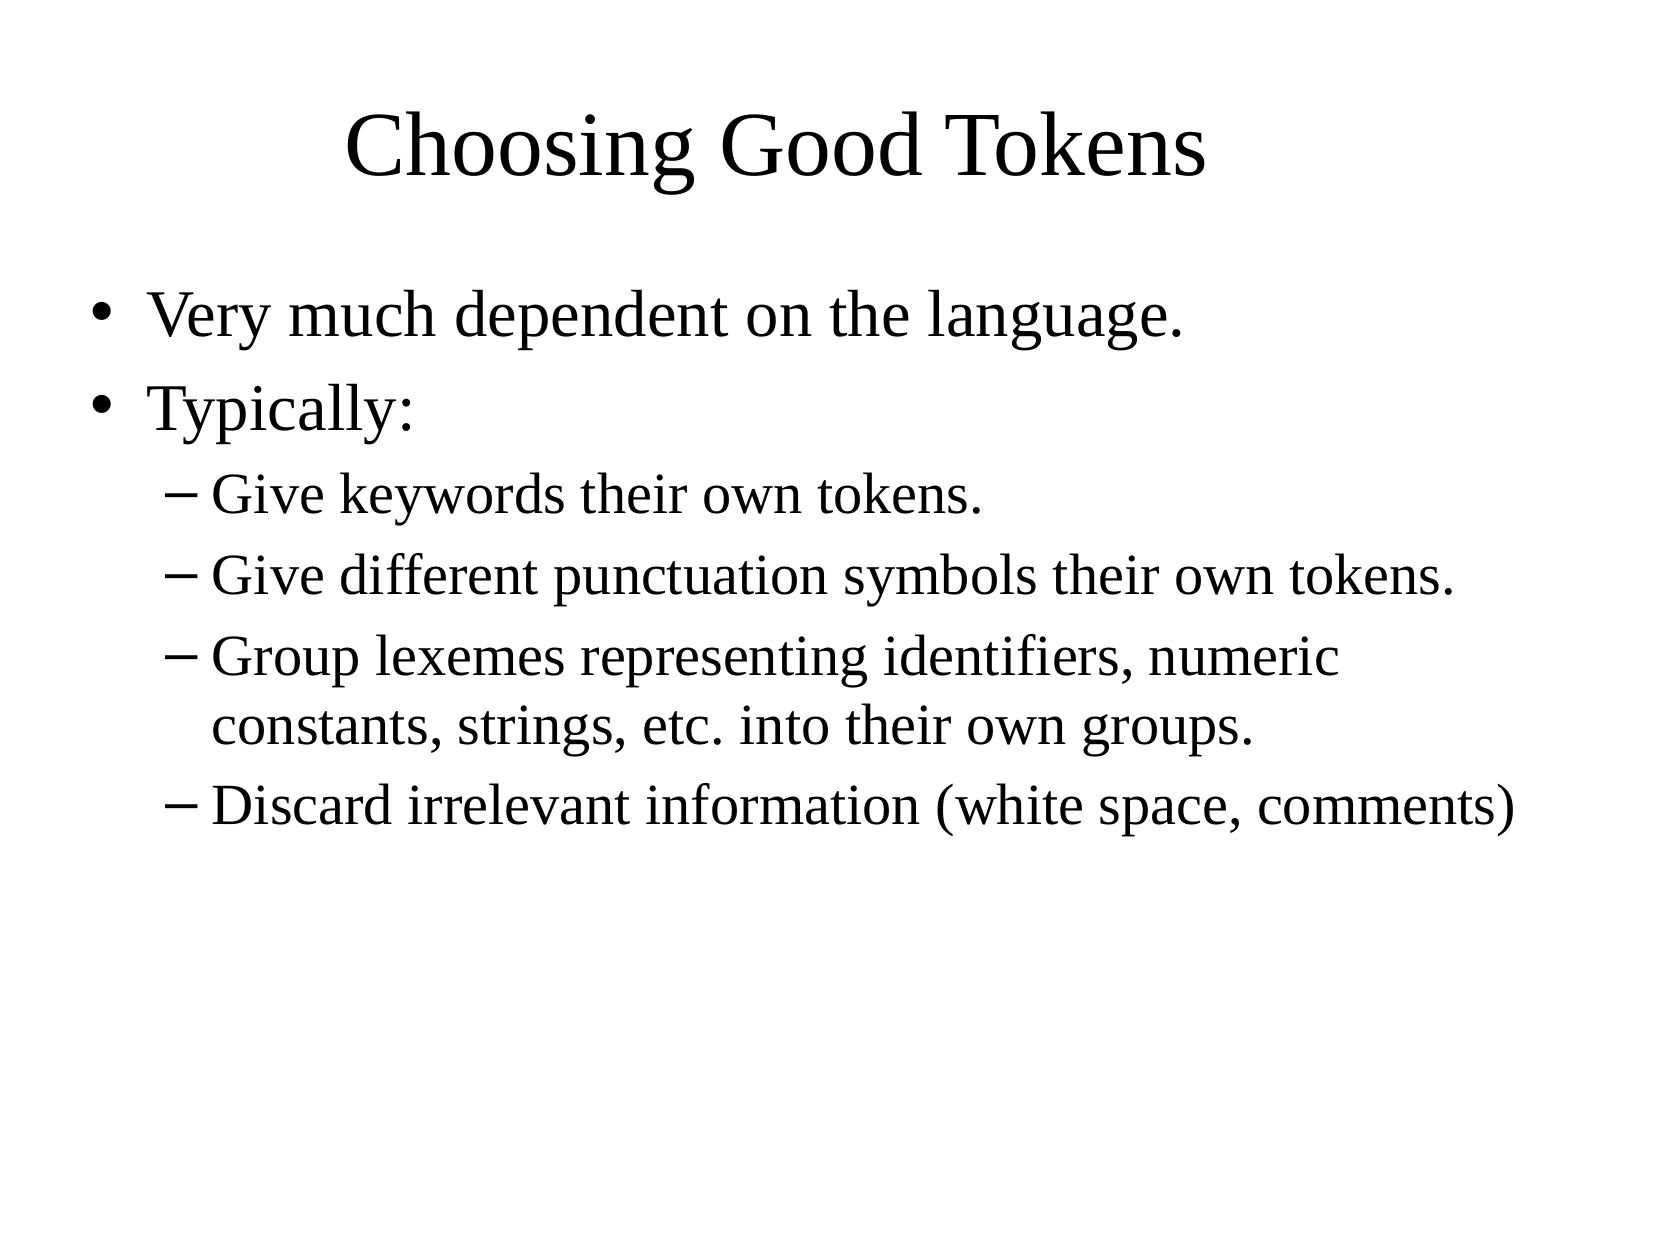

# Choosing Good Tokens
Very much dependent on the language.
Typically:
Give keywords their own tokens.
Give different punctuation symbols their own tokens.
Group lexemes representing identifiers, numeric constants, strings, etc. into their own groups.
Discard irrelevant information (white space, comments)